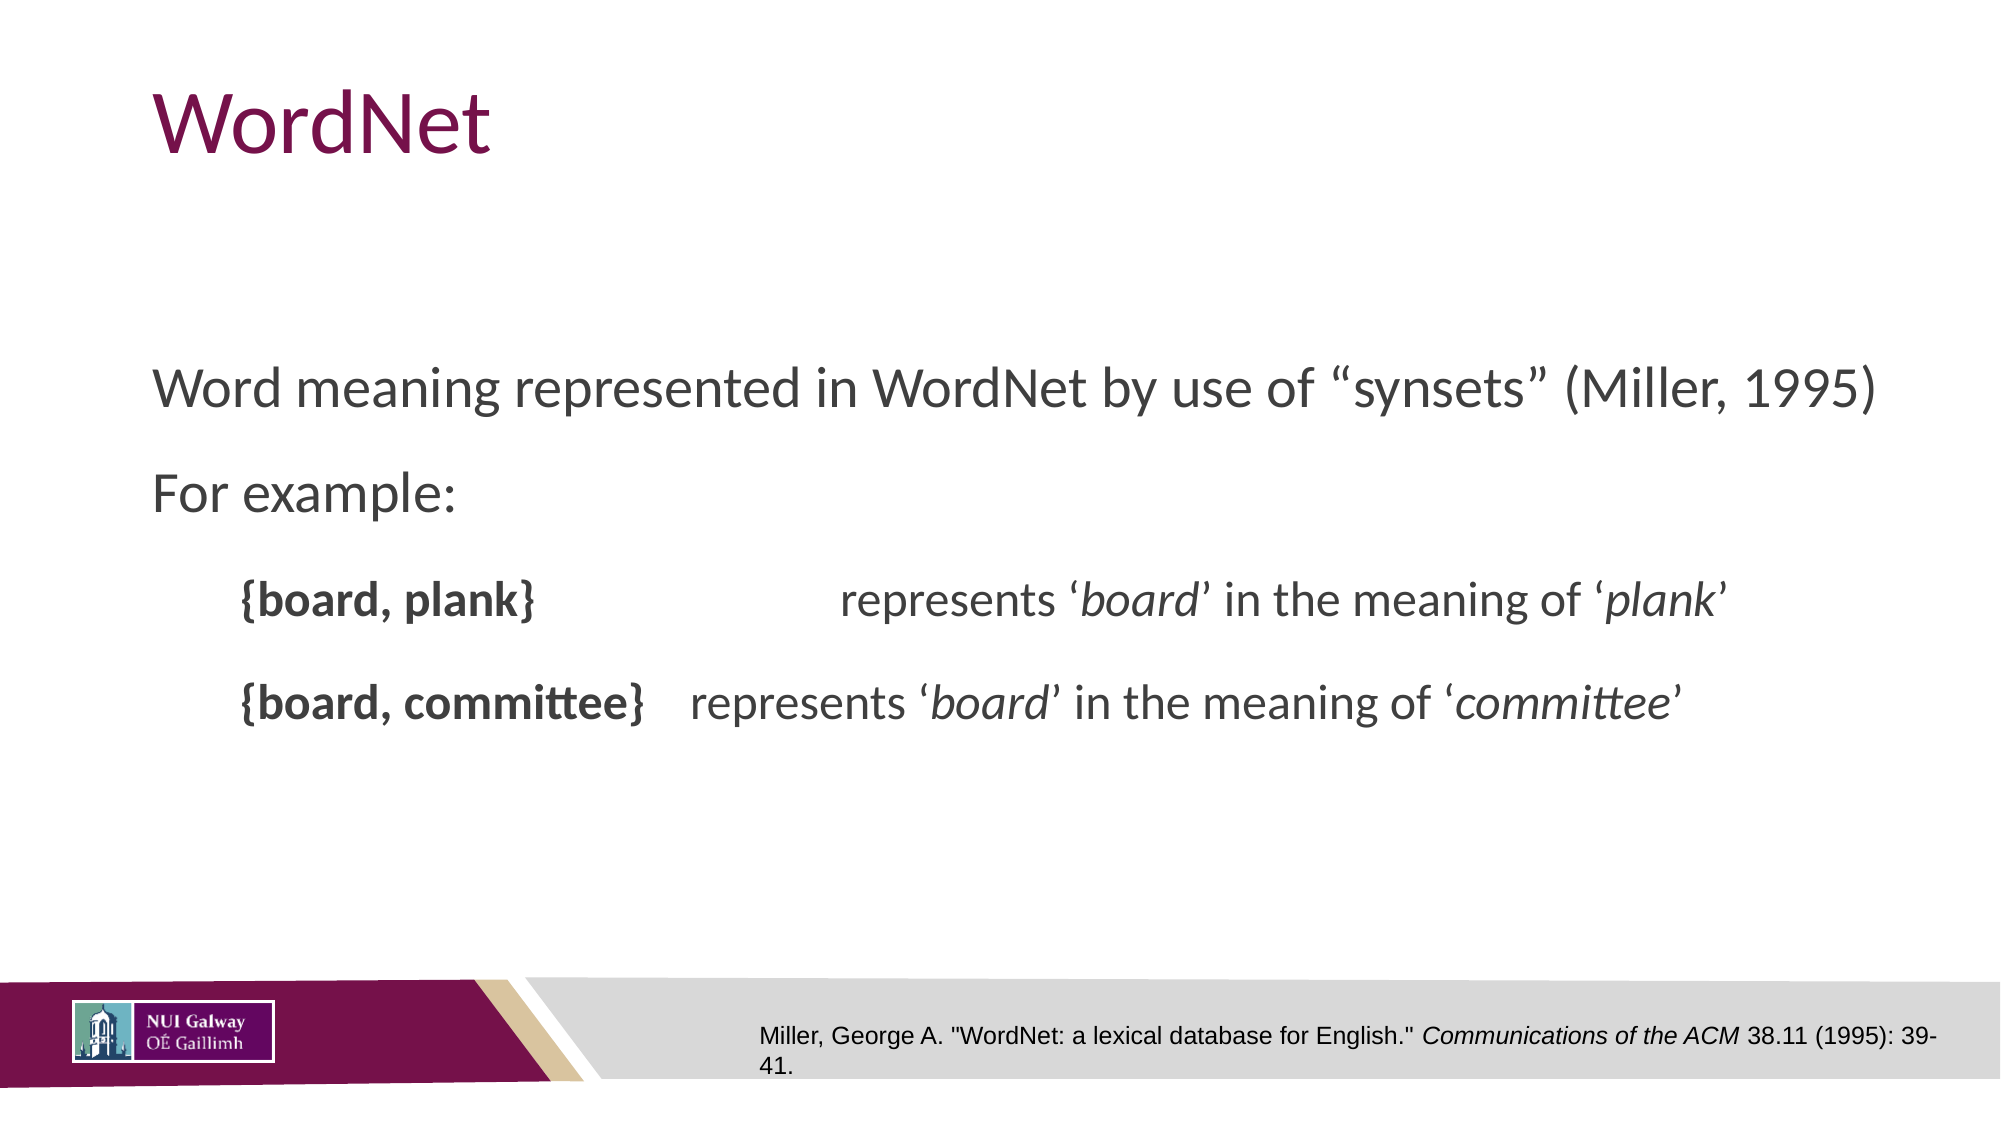

# WordNet
Word meaning represented in WordNet by use of “synsets” (Miller, 1995)
For example:
{board, plank} 		represents ‘board’ in the meaning of ‘plank’
{board, committee} 	represents ‘board’ in the meaning of ‘committee’

Miller, George A. "WordNet: a lexical database for English." Communications of the ACM 38.11 (1995): 39-41.